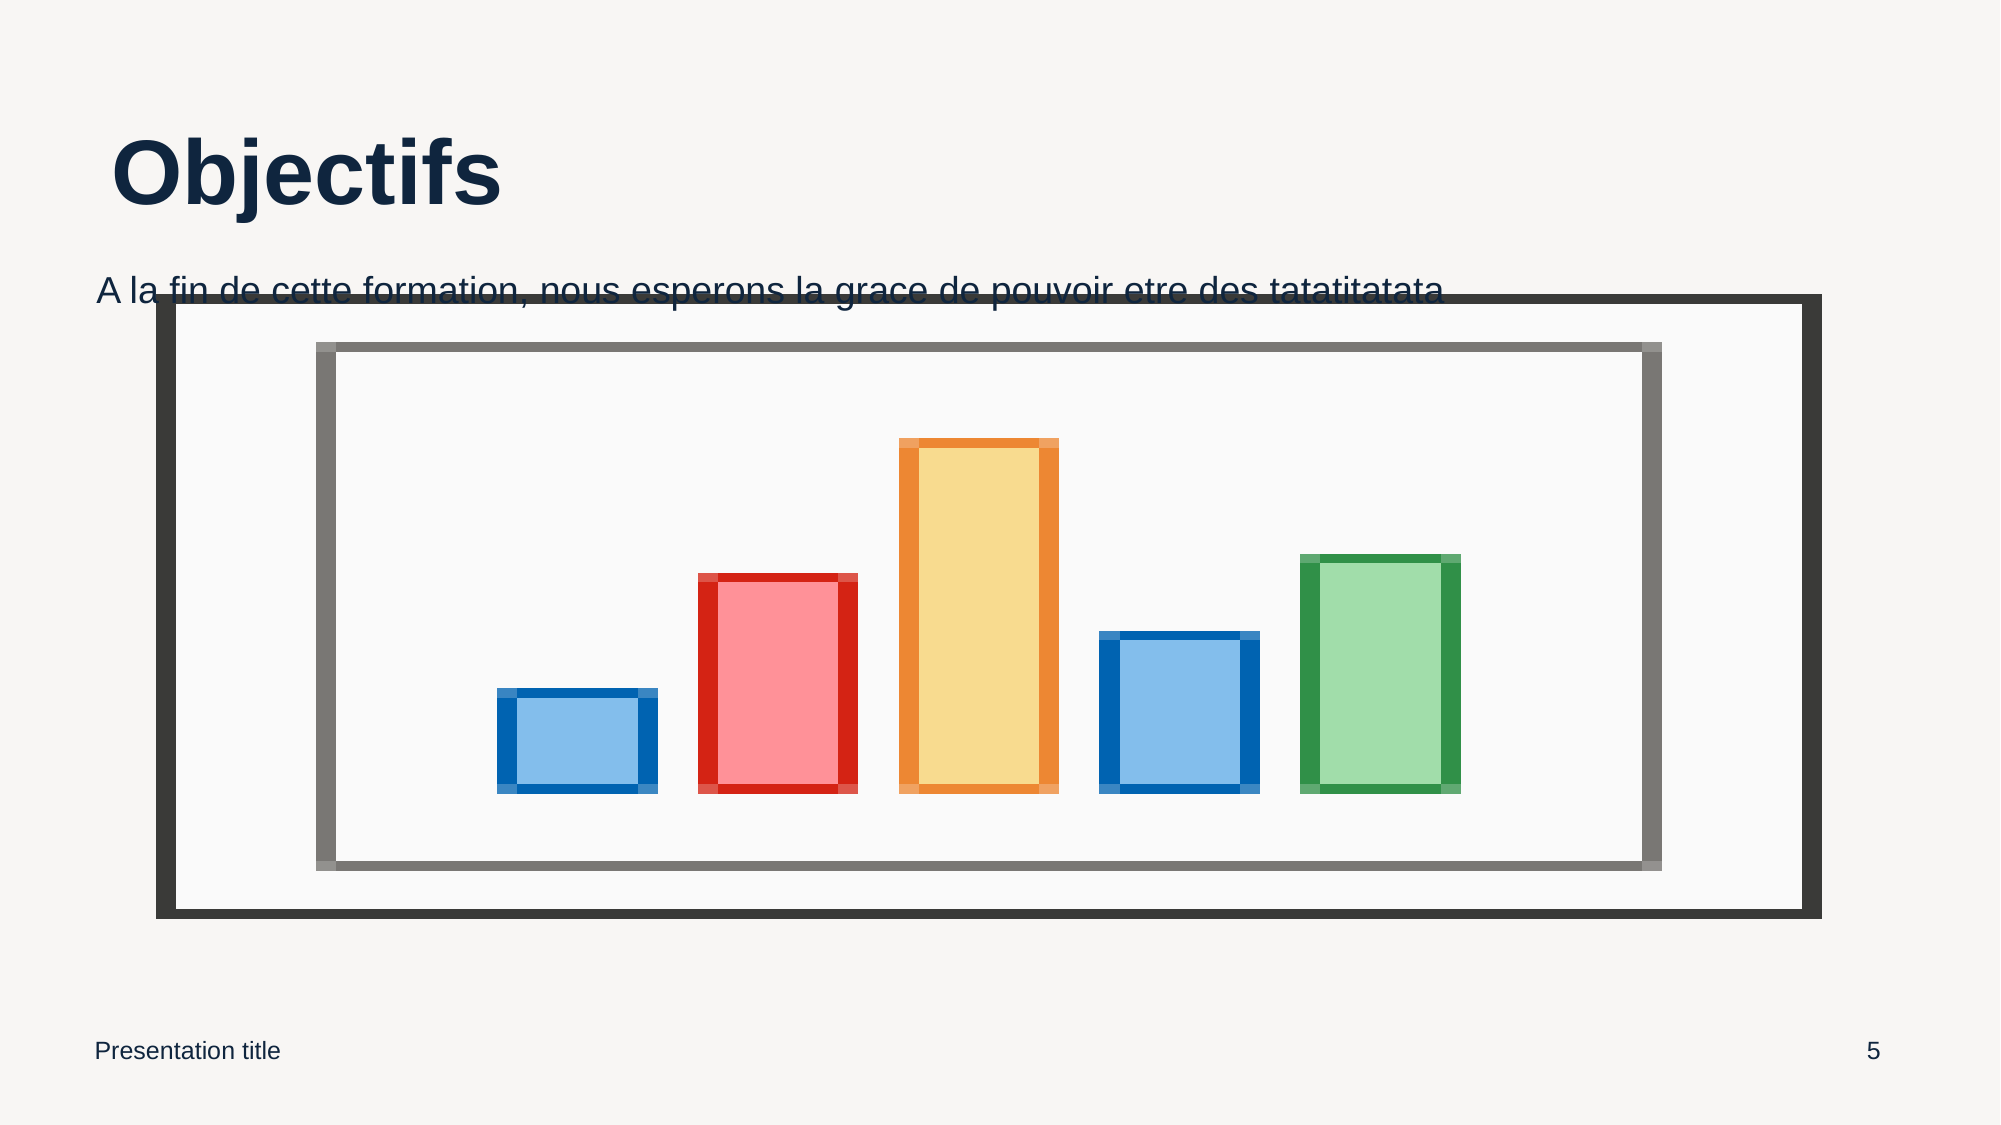

# Objectifs
A la fin de cette formation, nous esperons la grace de pouvoir etre des tatatitatata
Presentation title
5